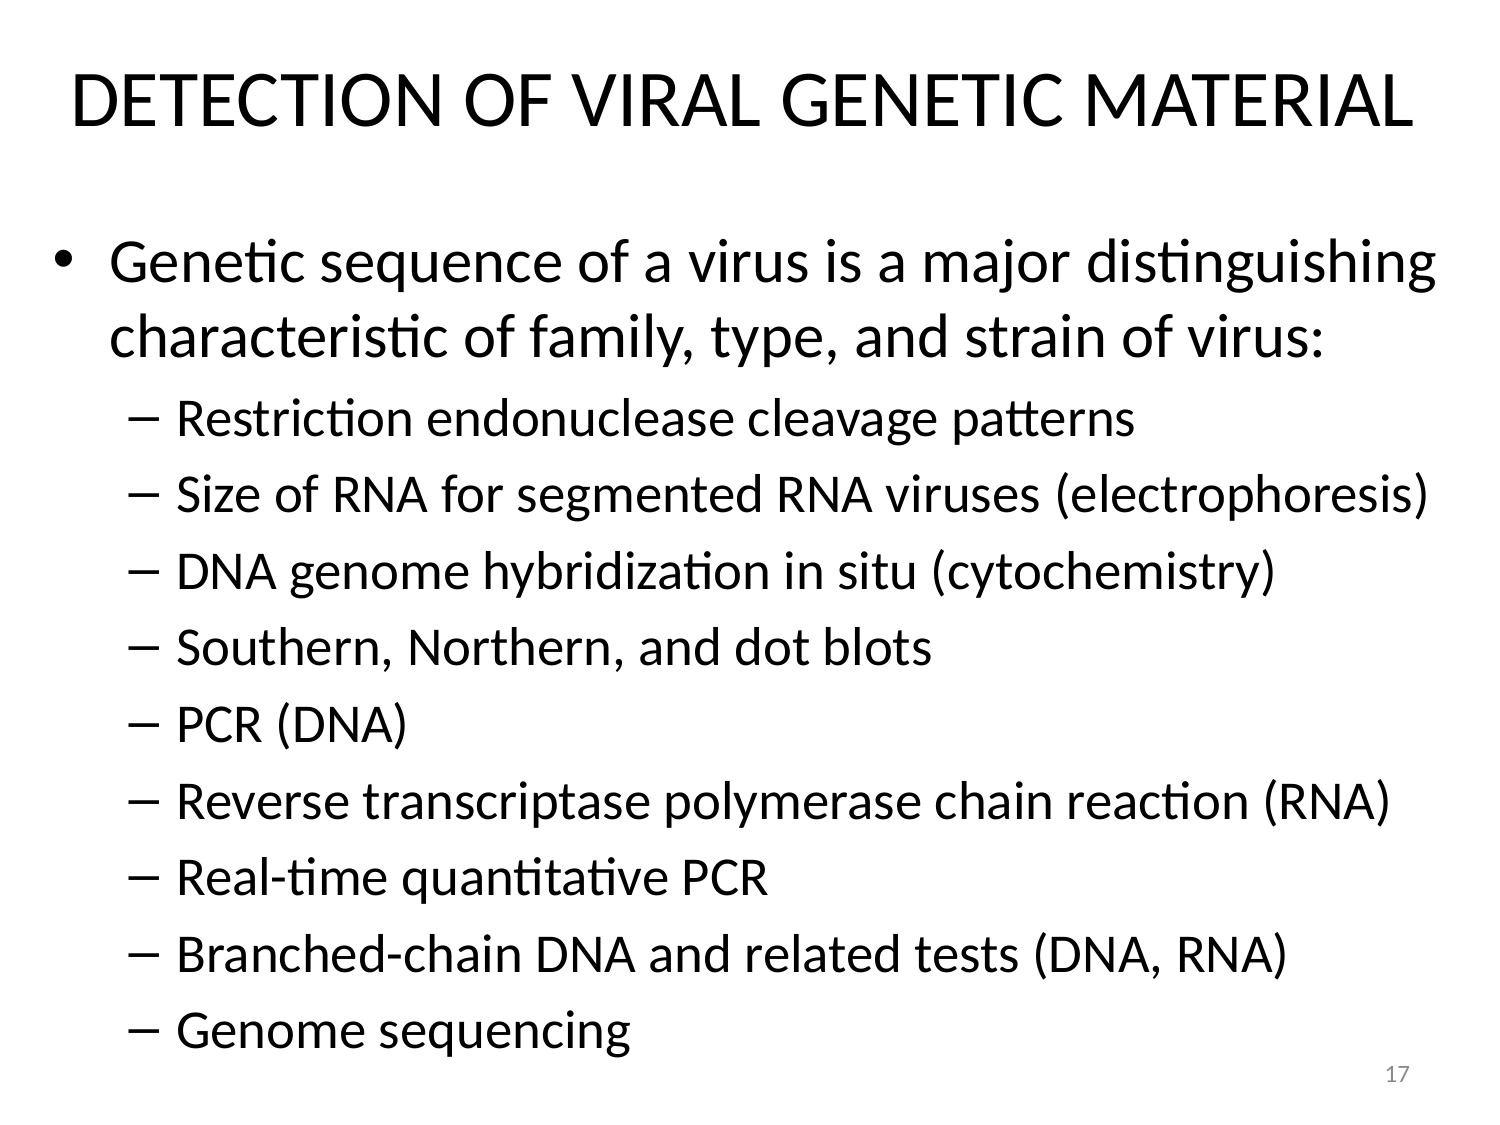

# DETECTION OF VIRAL GENETIC MATERIAL
Genetic sequence of a virus is a major distinguishing characteristic of family, type, and strain of virus:
Restriction endonuclease cleavage patterns
Size of RNA for segmented RNA viruses (electrophoresis)
DNA genome hybridization in situ (cytochemistry)
Southern, Northern, and dot blots
PCR (DNA)
Reverse transcriptase polymerase chain reaction (RNA)
Real-time quantitative PCR
Branched-chain DNA and related tests (DNA, RNA)
Genome sequencing

17